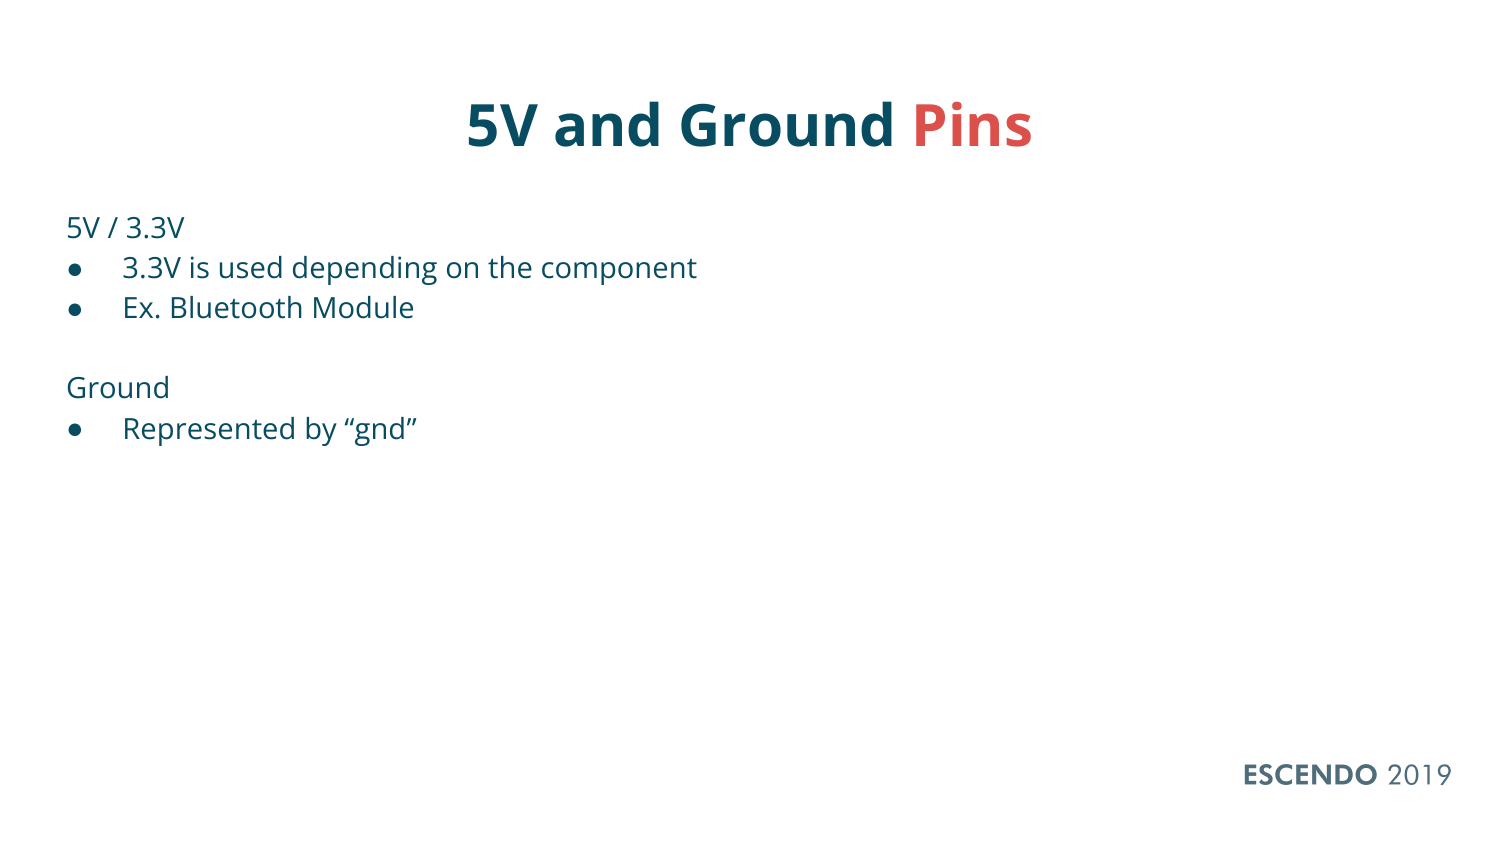

# 5V and Ground Pins
5V / 3.3V
3.3V is used depending on the component
Ex. Bluetooth Module

Ground
Represented by “gnd”